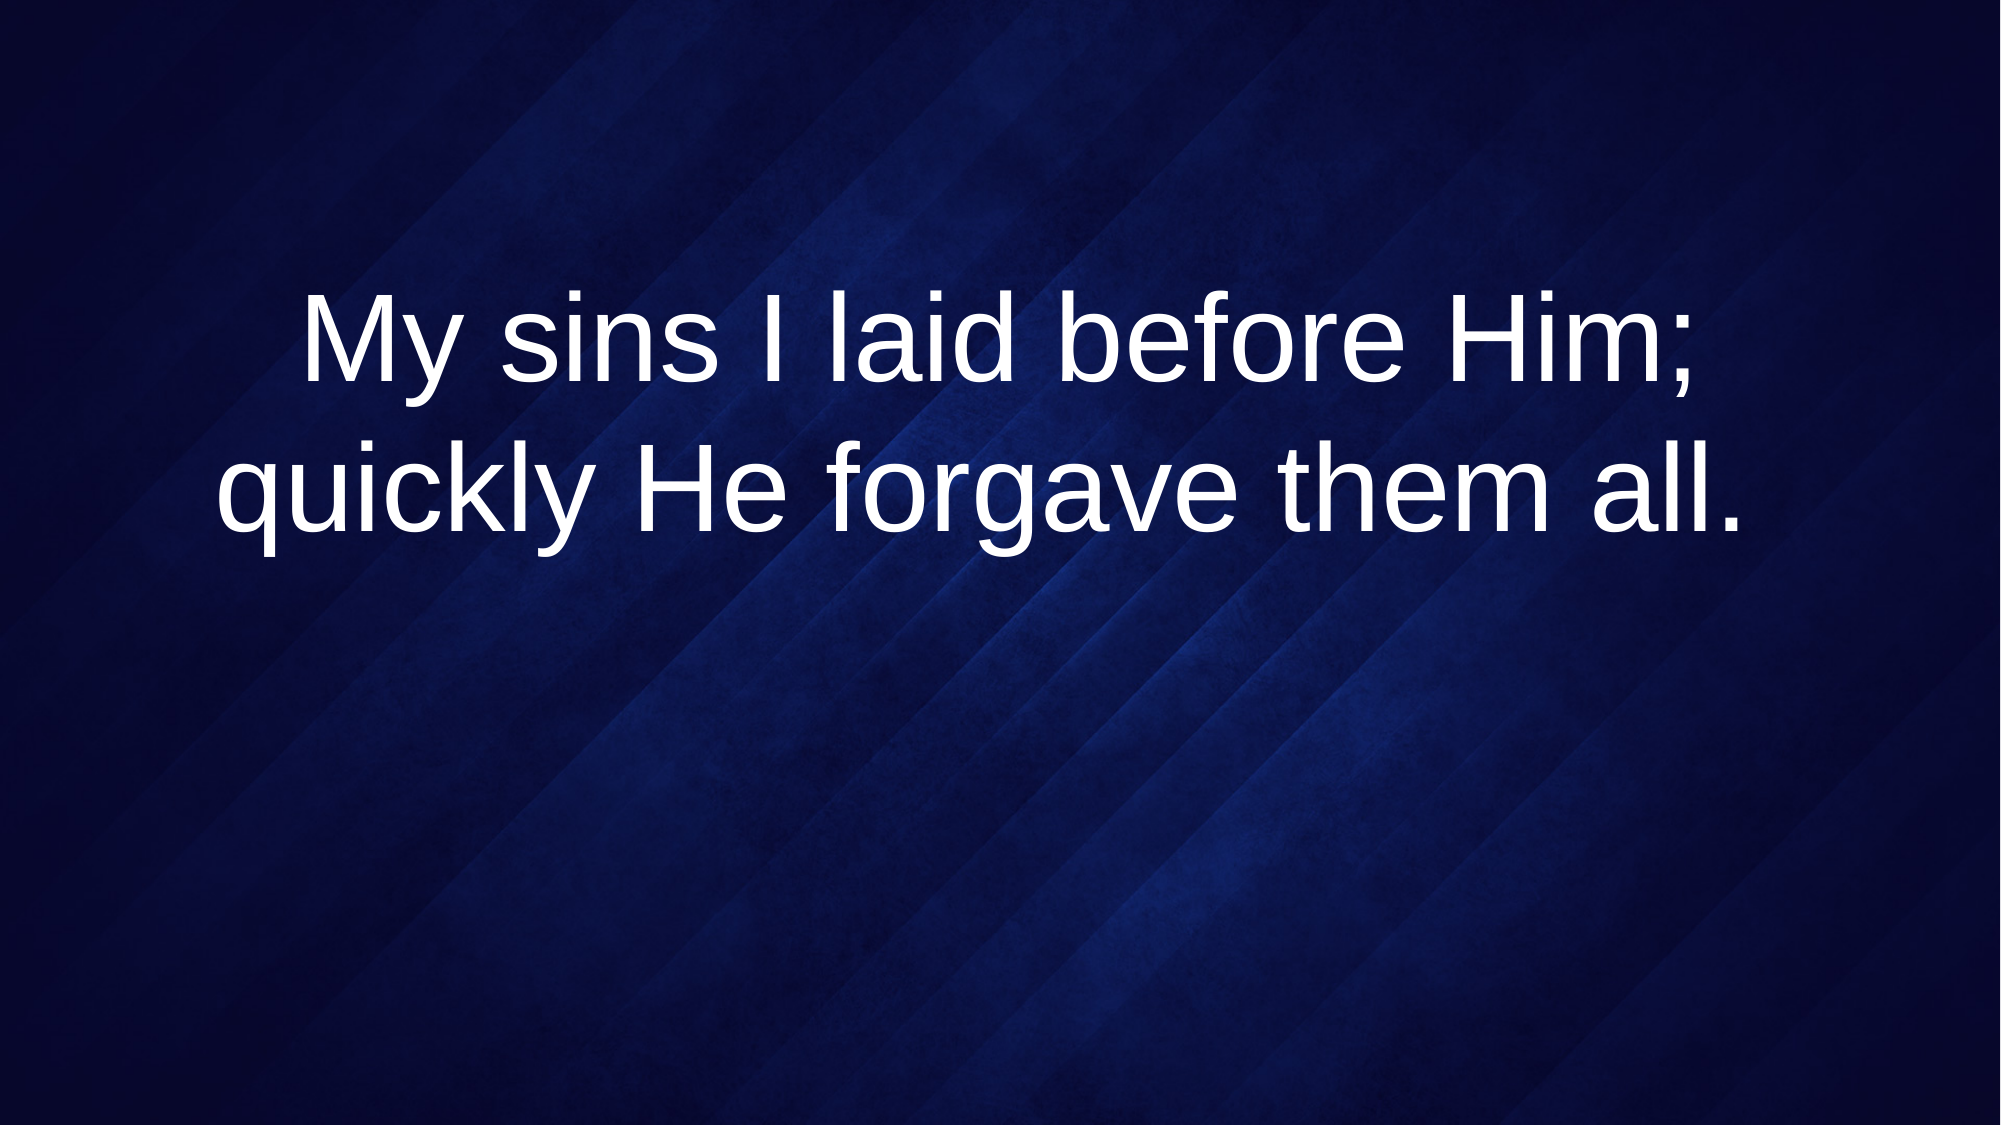

# My sins I laid before Him; quickly He forgave them all.